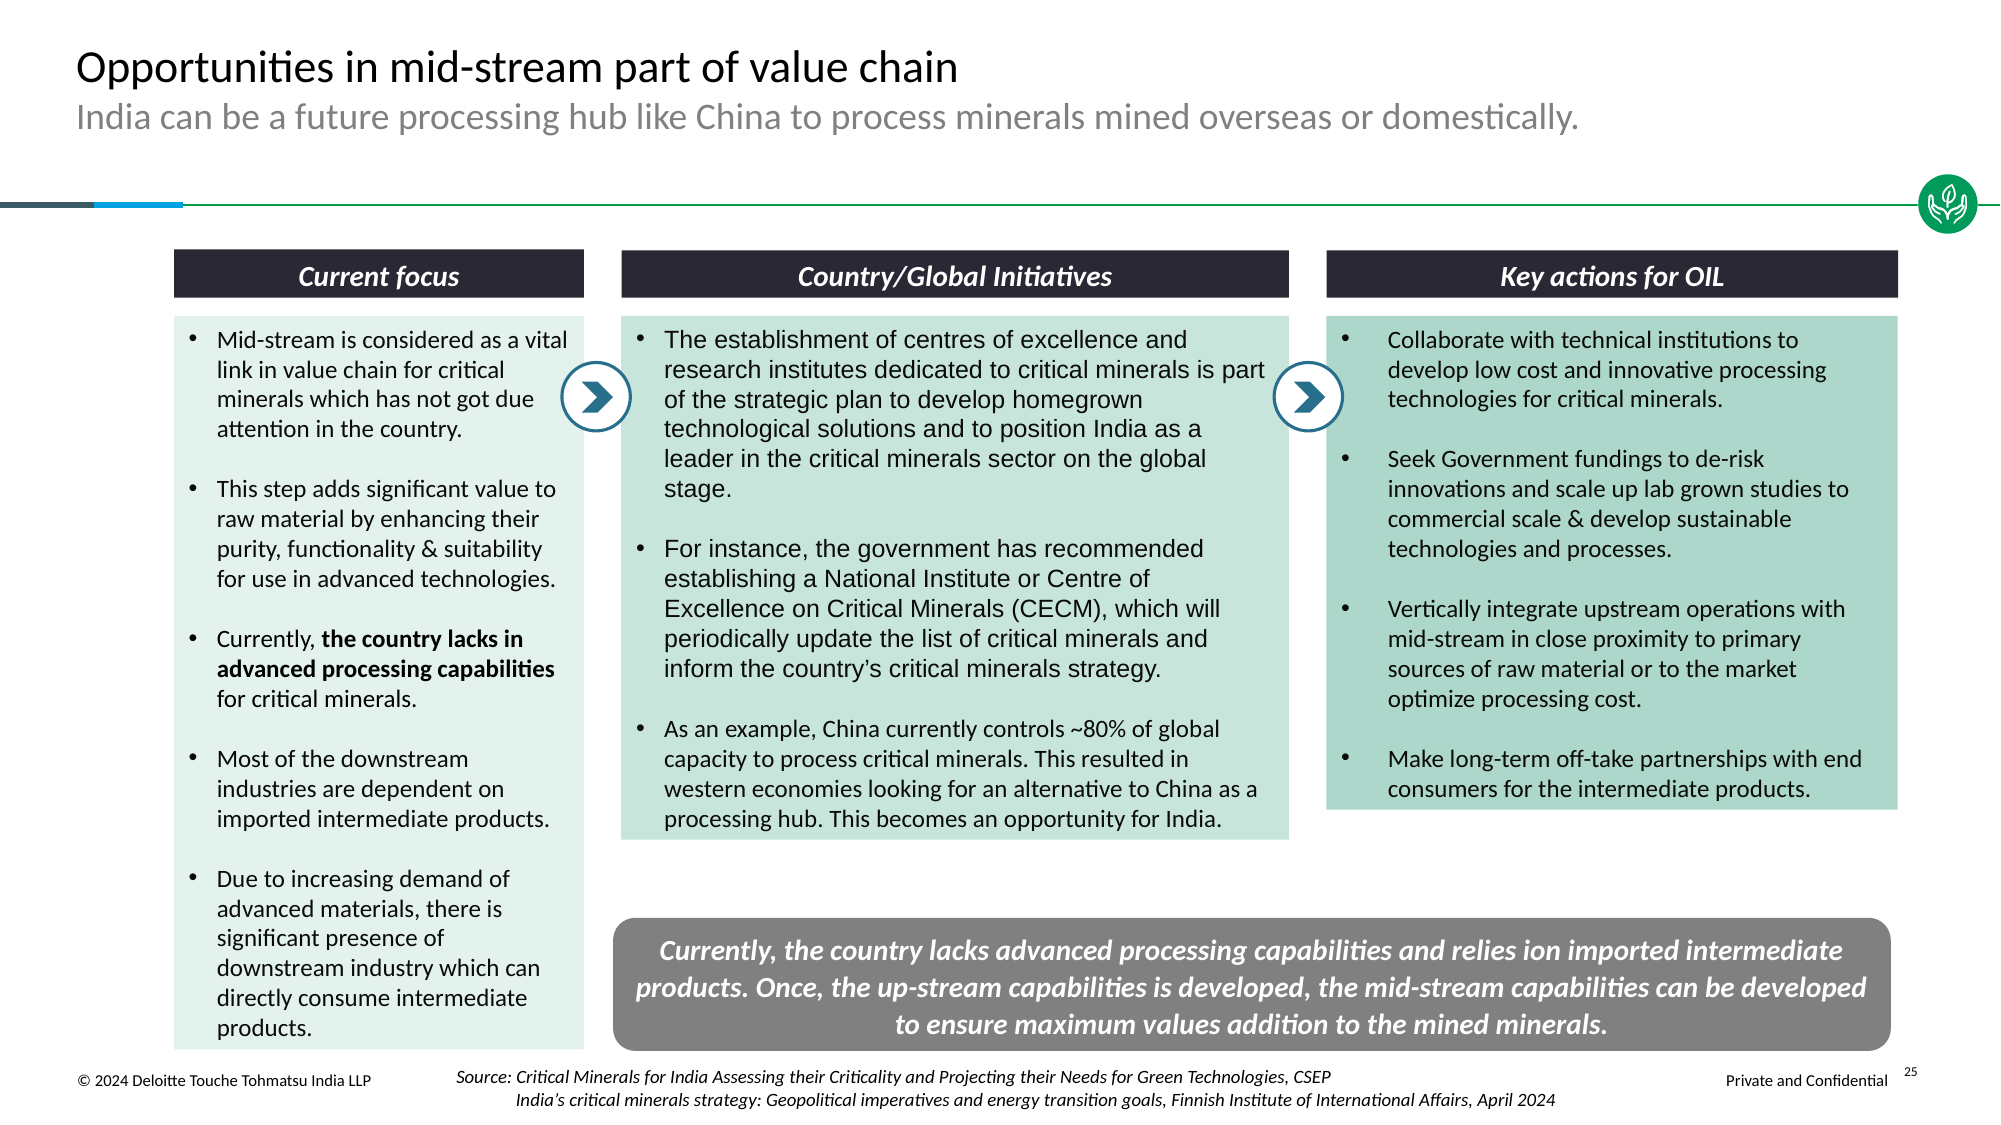

# Opportunities in mid-stream part of value chain
India can be a future processing hub like China to process minerals mined overseas or domestically.
Current focus
Country/Global Initiatives
Key actions for OIL
Mid-stream is considered as a vital link in value chain for critical minerals which has not got due attention in the country.

This step adds significant value to raw material by enhancing their purity, functionality & suitability for use in advanced technologies.

Currently, the country lacks in advanced processing capabilities for critical minerals.

Most of the downstream industries are dependent on imported intermediate products.

Due to increasing demand of advanced materials, there is significant presence of downstream industry which can directly consume intermediate products.
The establishment of centres of excellence and research institutes dedicated to critical minerals is part of the strategic plan to develop homegrown technological solutions and to position India as a leader in the critical minerals sector on the global stage.

For instance, the government has recommended establishing a National Institute or Centre of Excellence on Critical Minerals (CECM), which will periodically update the list of critical minerals and inform the country’s critical minerals strategy.

As an example, China currently controls ~80% of global capacity to process critical minerals. This resulted in western economies looking for an alternative to China as a processing hub. This becomes an opportunity for India.
Collaborate with technical institutions to develop low cost and innovative processing technologies for critical minerals.

Seek Government fundings to de-risk innovations and scale up lab grown studies to commercial scale & develop sustainable technologies and processes.

Vertically integrate upstream operations with mid-stream in close proximity to primary sources of raw material or to the market optimize processing cost.

Make long-term off-take partnerships with end consumers for the intermediate products.

Currently, the country lacks advanced processing capabilities and relies ion imported intermediate products. Once, the up-stream capabilities is developed, the mid-stream capabilities can be developed to ensure maximum values addition to the mined minerals.
Source: Critical Minerals for India Assessing their Criticality and Projecting their Needs for Green Technologies, CSEP
              India’s critical minerals strategy: Geopolitical imperatives and energy transition goals, Finnish Institute of International Affairs, April 2024
 It has also established a public sector undertaking called Khanij Bidesh India Ltd. (KABIL) to secure a reliable supply of critical minerals from other countries. Further, the states of Karnataka and Rajasthan launched an Exploration Licence for critical and deep-seated minerals in 2024, with some other states following suit. The strategy also included the establishment of the National Mineral Exploration Trust (NMET) in 2015 and the setting of reduced royalty rates.
Source: Critical Minerals for India Assessing their Criticality and Projecting their Needs for Green Technologies, CSEP
              India’s critical minerals strategy: Geopolitical imperatives and energy transition goals, Finnish Institute of International Affairs, April 2024